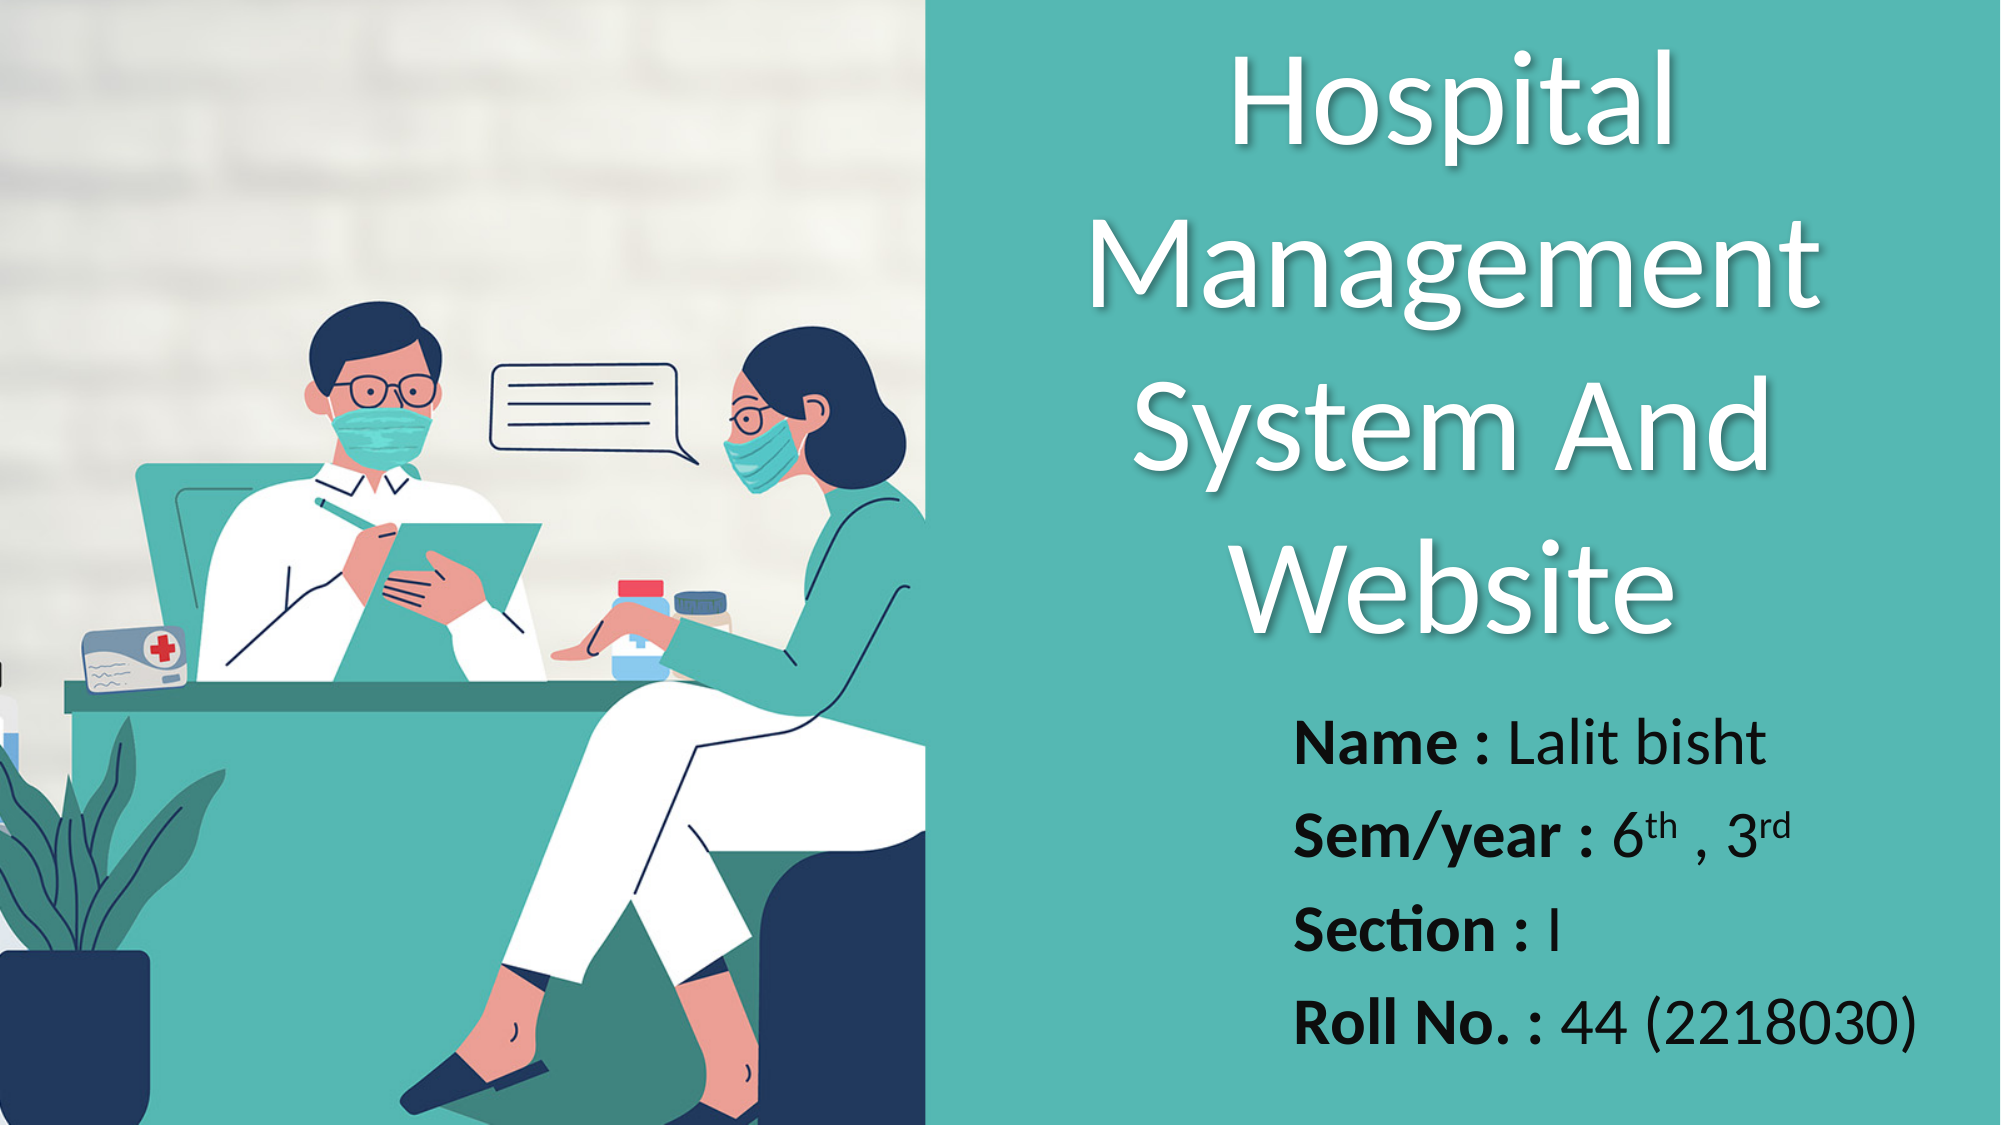

# Hospital Management System And Website
Name : Lalit bisht
Sem/year : 6th , 3rd
Section : I
Roll No. : 44 (2218030)